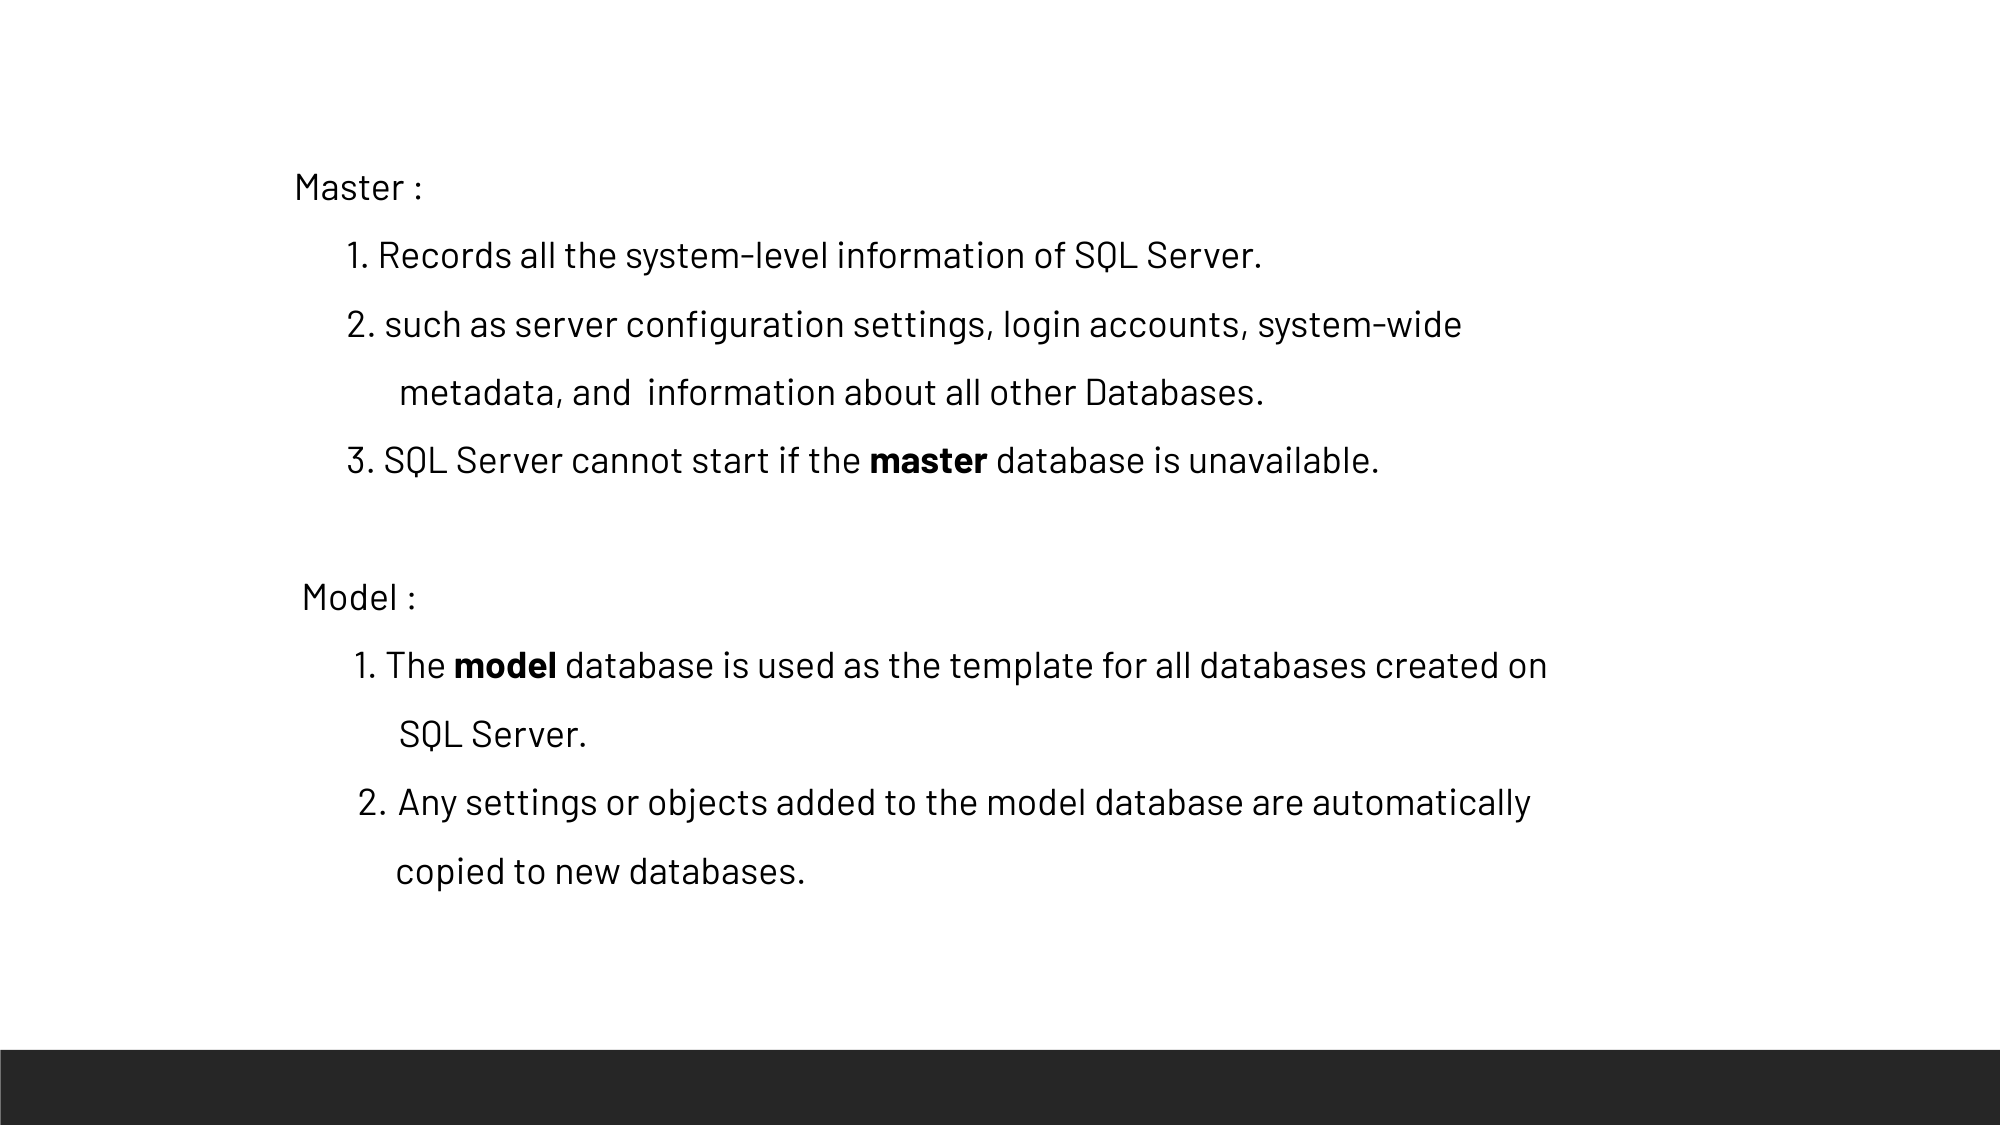

Master :
       1. Records all the system-level information of SQL Server.
       2. such as server configuration settings, login accounts, system-wide
              metadata, and  information about all other Databases.
       3. SQL Server cannot start if the master database is unavailable.

 Model :
        1. The model database is used as the template for all databases created on
              SQL Server.
           2. Any settings or objects added to the model database are automatically
                copied to new databases.